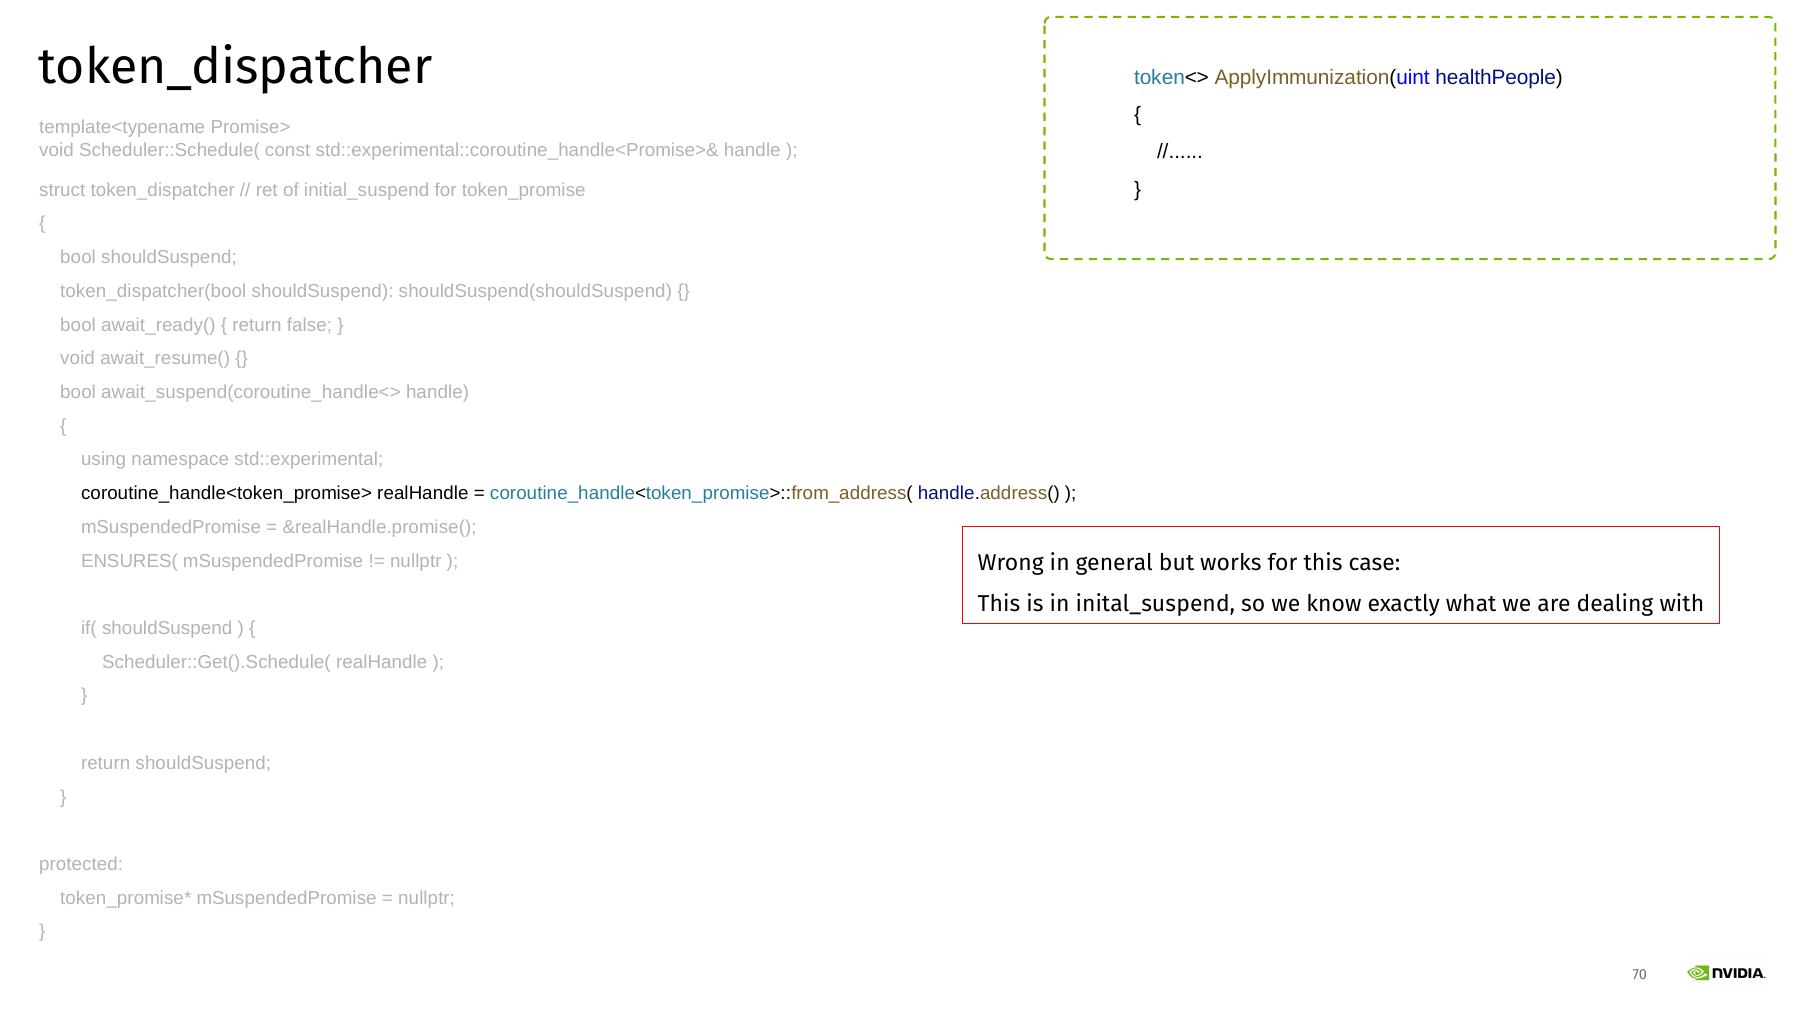

token<> ApplyImmunization(uint healthPeople)
{
    //......
}
token_dispatcher
template<typename Promise>
void Scheduler::Schedule( const std::experimental::coroutine_handle<Promise>& handle );
struct token_dispatcher // ret of initial_suspend for token_promise
{
    bool shouldSuspend;
    token_dispatcher(bool shouldSuspend): shouldSuspend(shouldSuspend) {}
    bool await_ready() { return false; }
    void await_resume() {}
    bool await_suspend(coroutine_handle<> handle)
    {
        using namespace std::experimental;
        coroutine_handle<token_promise> realHandle = coroutine_handle<token_promise>::from_address( handle.address() );
        mSuspendedPromise = &realHandle.promise();
        ENSURES( mSuspendedPromise != nullptr );
        if( shouldSuspend ) {
            Scheduler::Get().Schedule( realHandle );
        }
        return shouldSuspend;
    }
protected:
    token_promise* mSuspendedPromise = nullptr;
}
Wrong in general but works for this case:
This is in inital_suspend, so we know exactly what we are dealing with